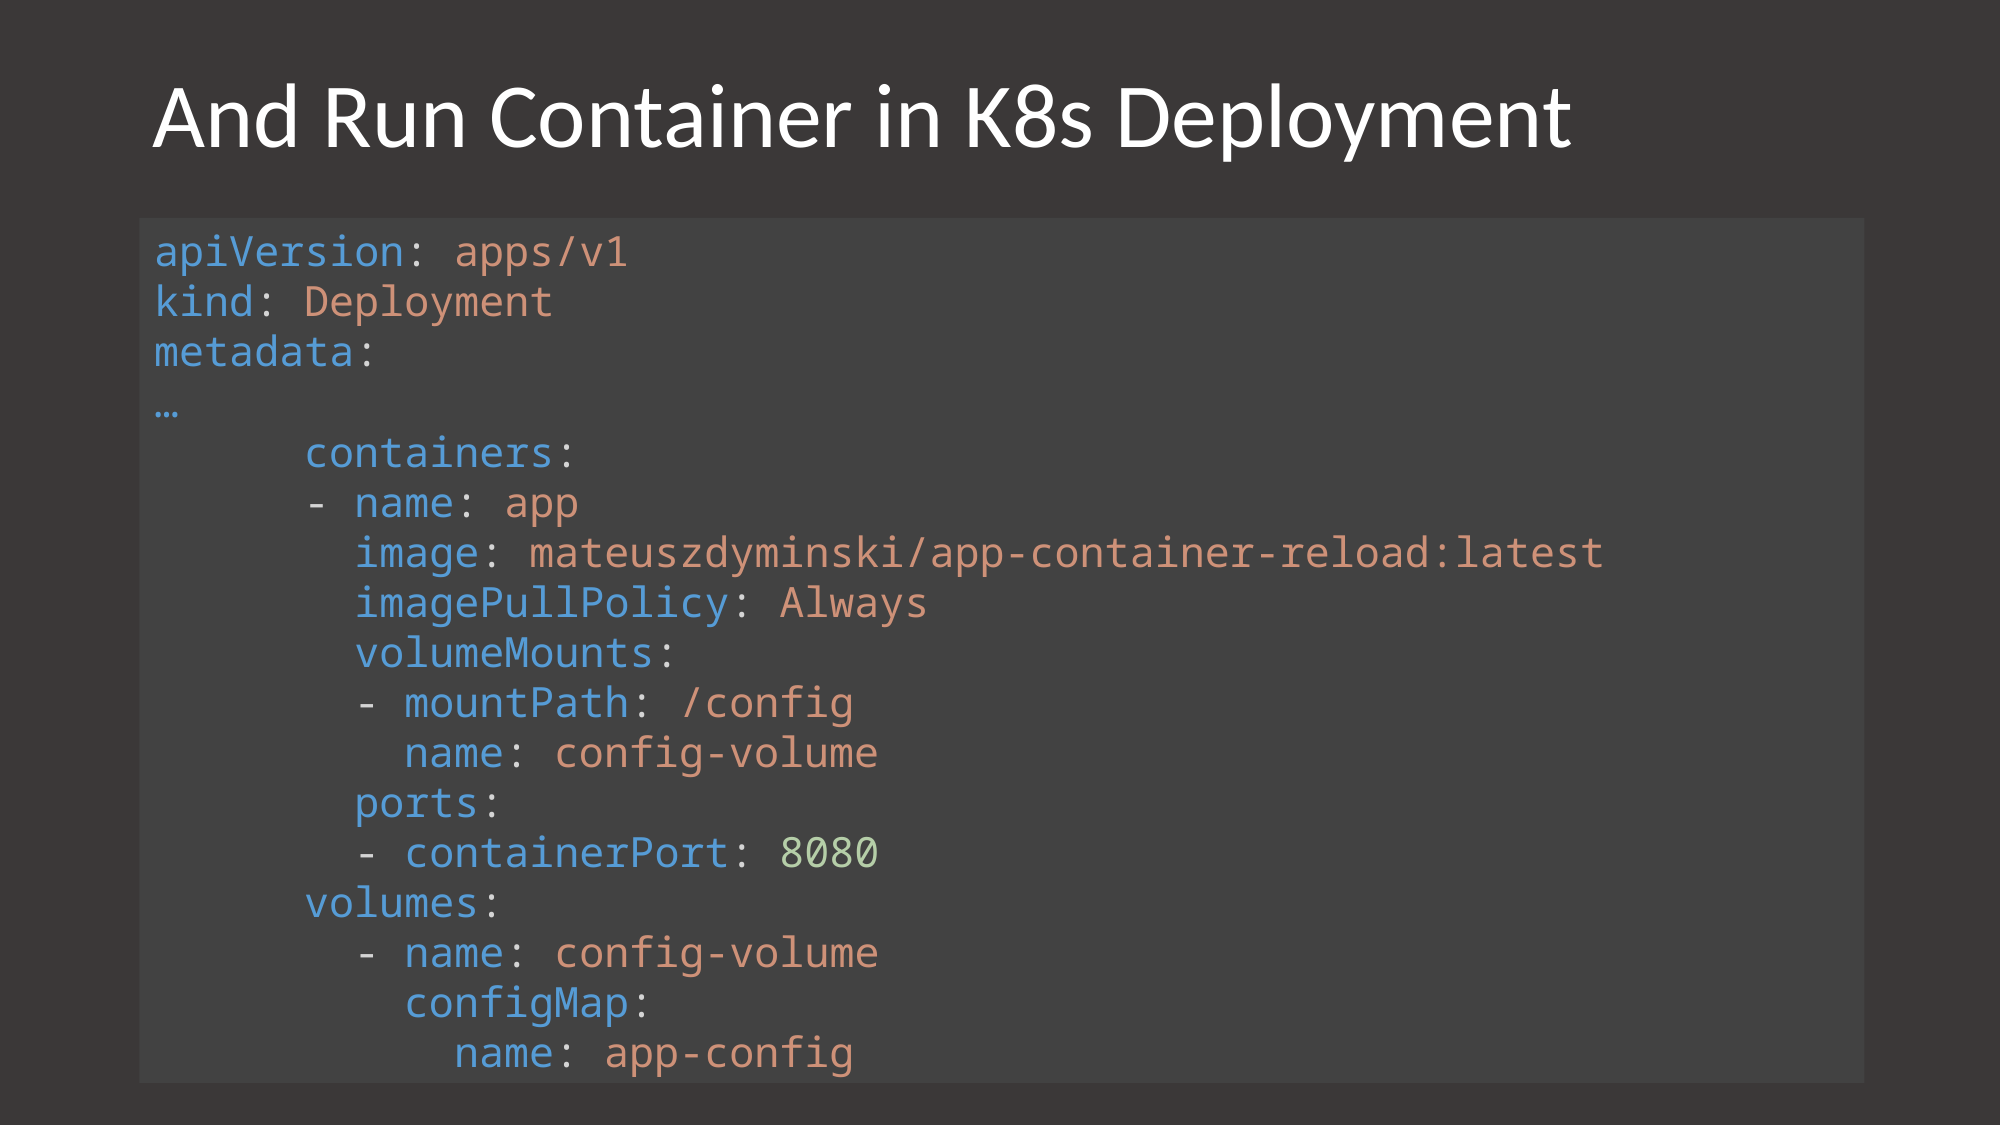

# And Run Container in K8s Deployment
apiVersion: apps/v1
kind: Deployment
metadata:
…
      containers:
      - name: app
        image: mateuszdyminski/app-container-reload:latest
        imagePullPolicy: Always
        volumeMounts:
        - mountPath: /config
          name: config-volume
        ports:
        - containerPort: 8080
      volumes:
        - name: config-volume
          configMap:
            name: app-config